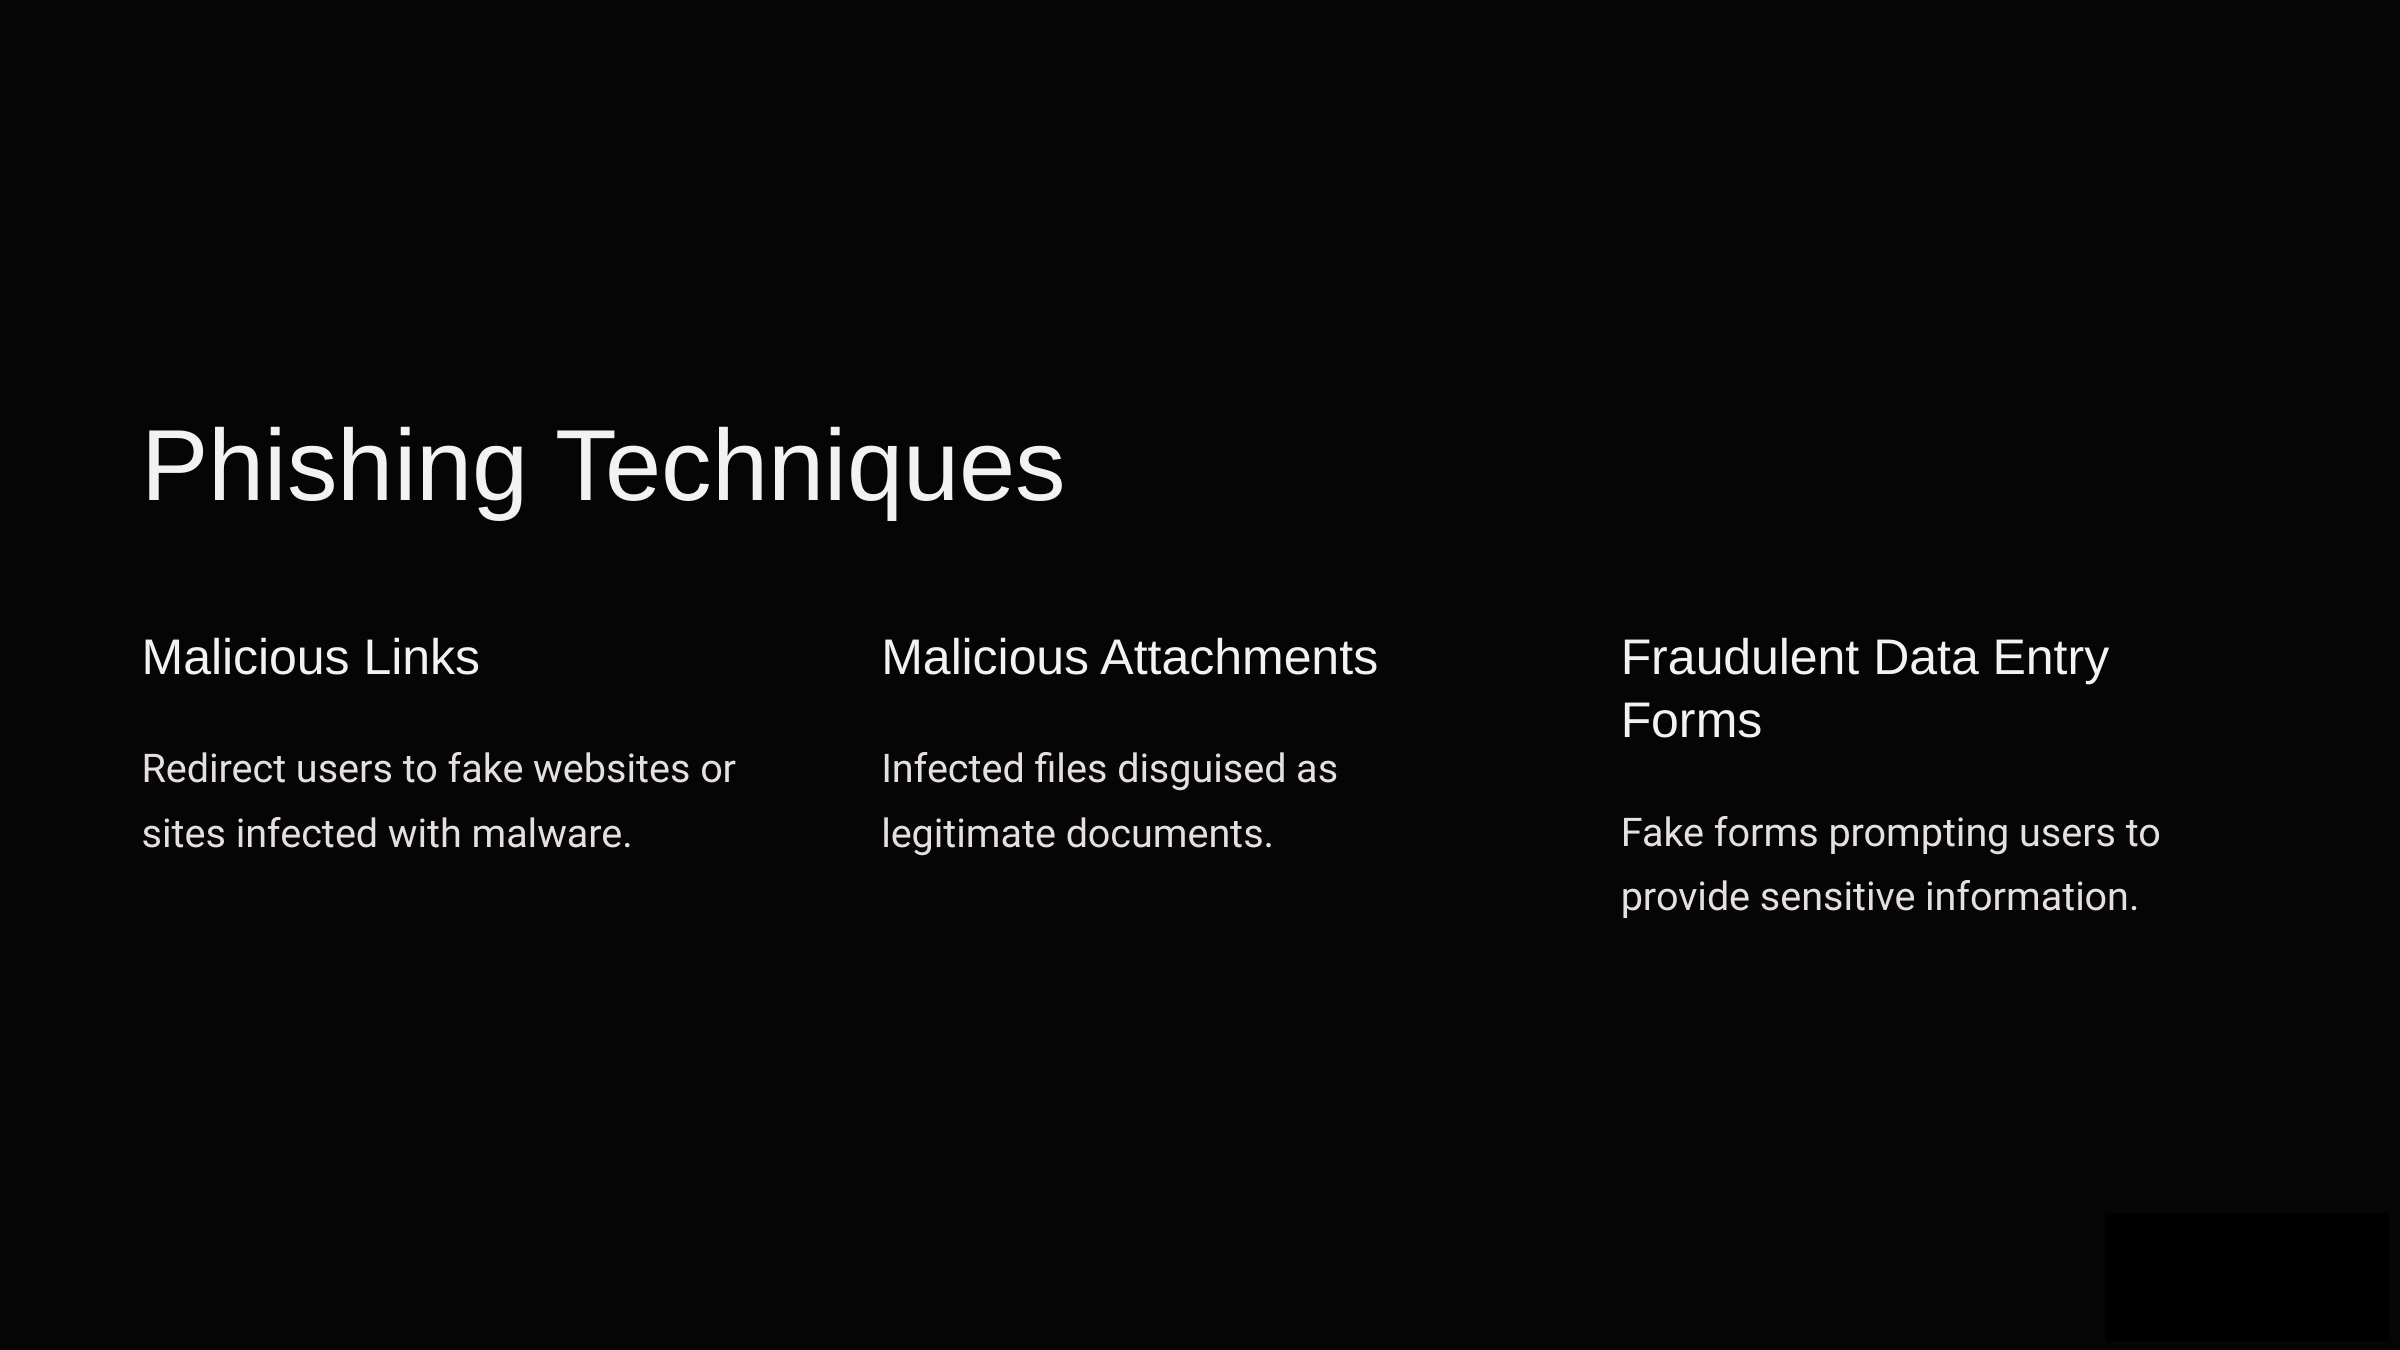

Phishing Techniques
Malicious Links
Malicious Attachments
Fraudulent Data Entry Forms
Redirect users to fake websites or sites infected with malware.
Infected files disguised as legitimate documents.
Fake forms prompting users to provide sensitive information.